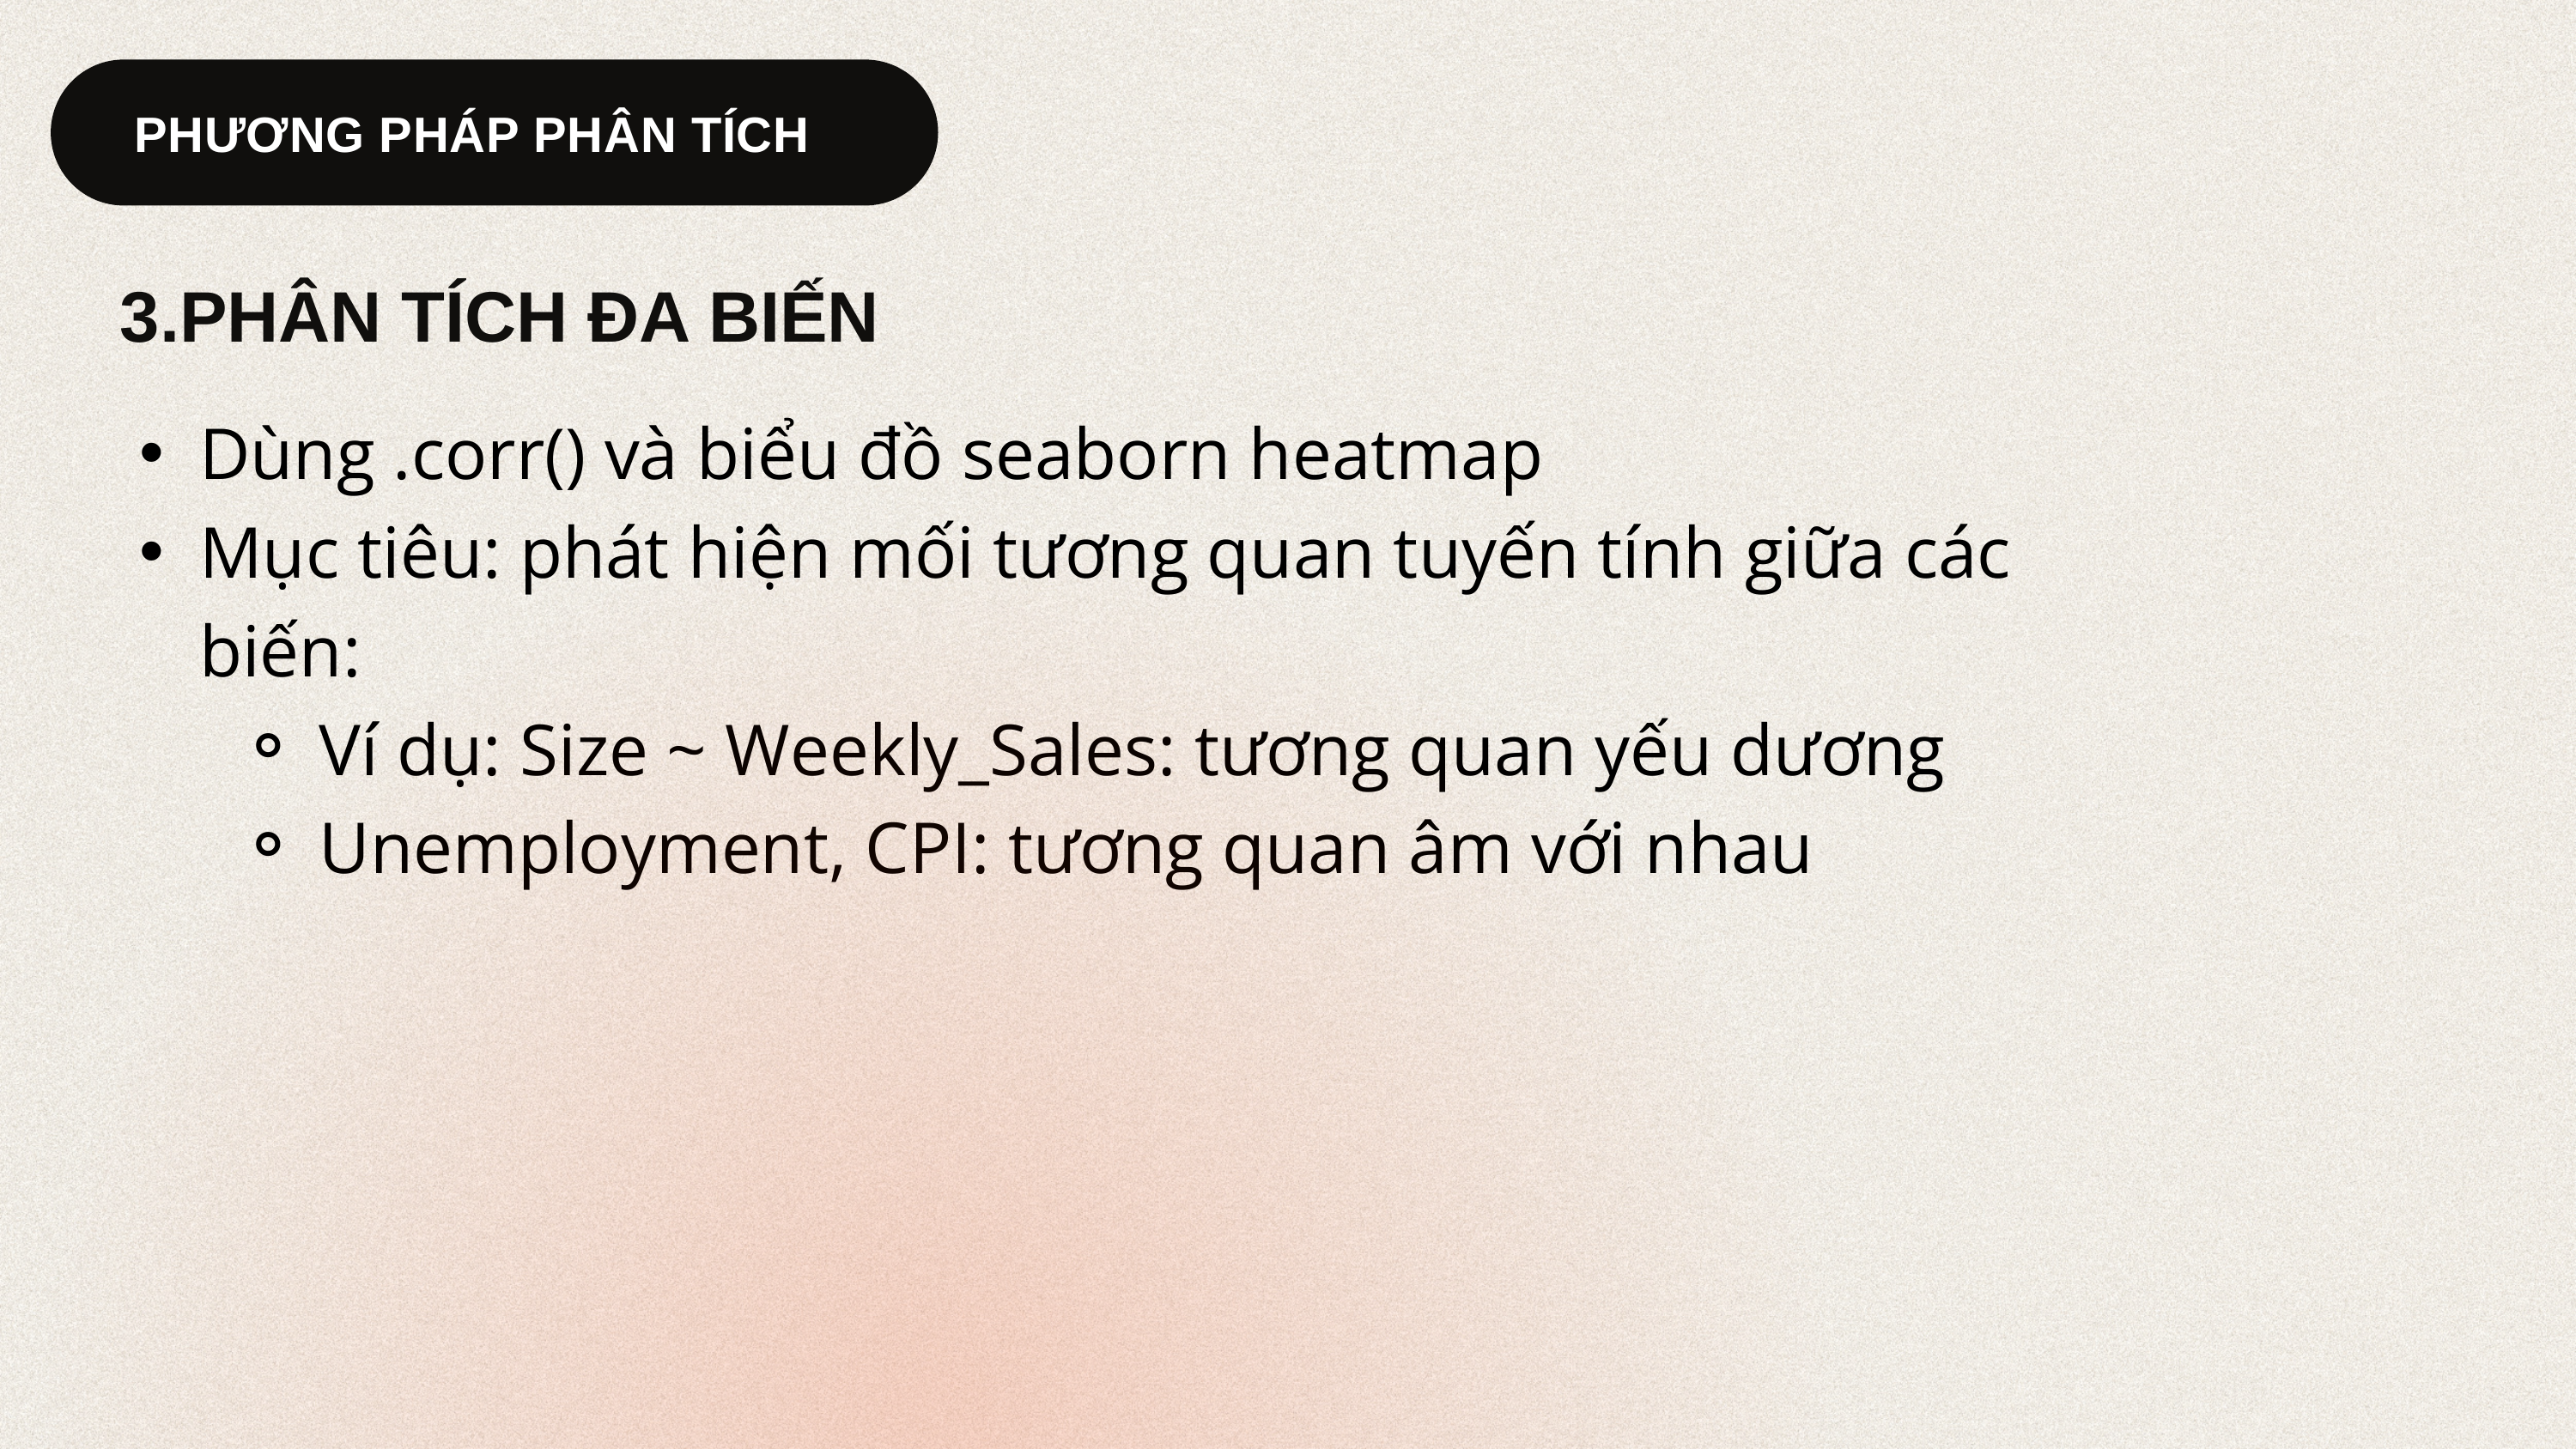

PHƯƠNG PHÁP PHÂN TÍCH
3.PHÂN TÍCH ĐA BIẾN
Dùng .corr() và biểu đồ seaborn heatmap
Mục tiêu: phát hiện mối tương quan tuyến tính giữa các biến:
Ví dụ: Size ~ Weekly_Sales: tương quan yếu dương
Unemployment, CPI: tương quan âm với nhau